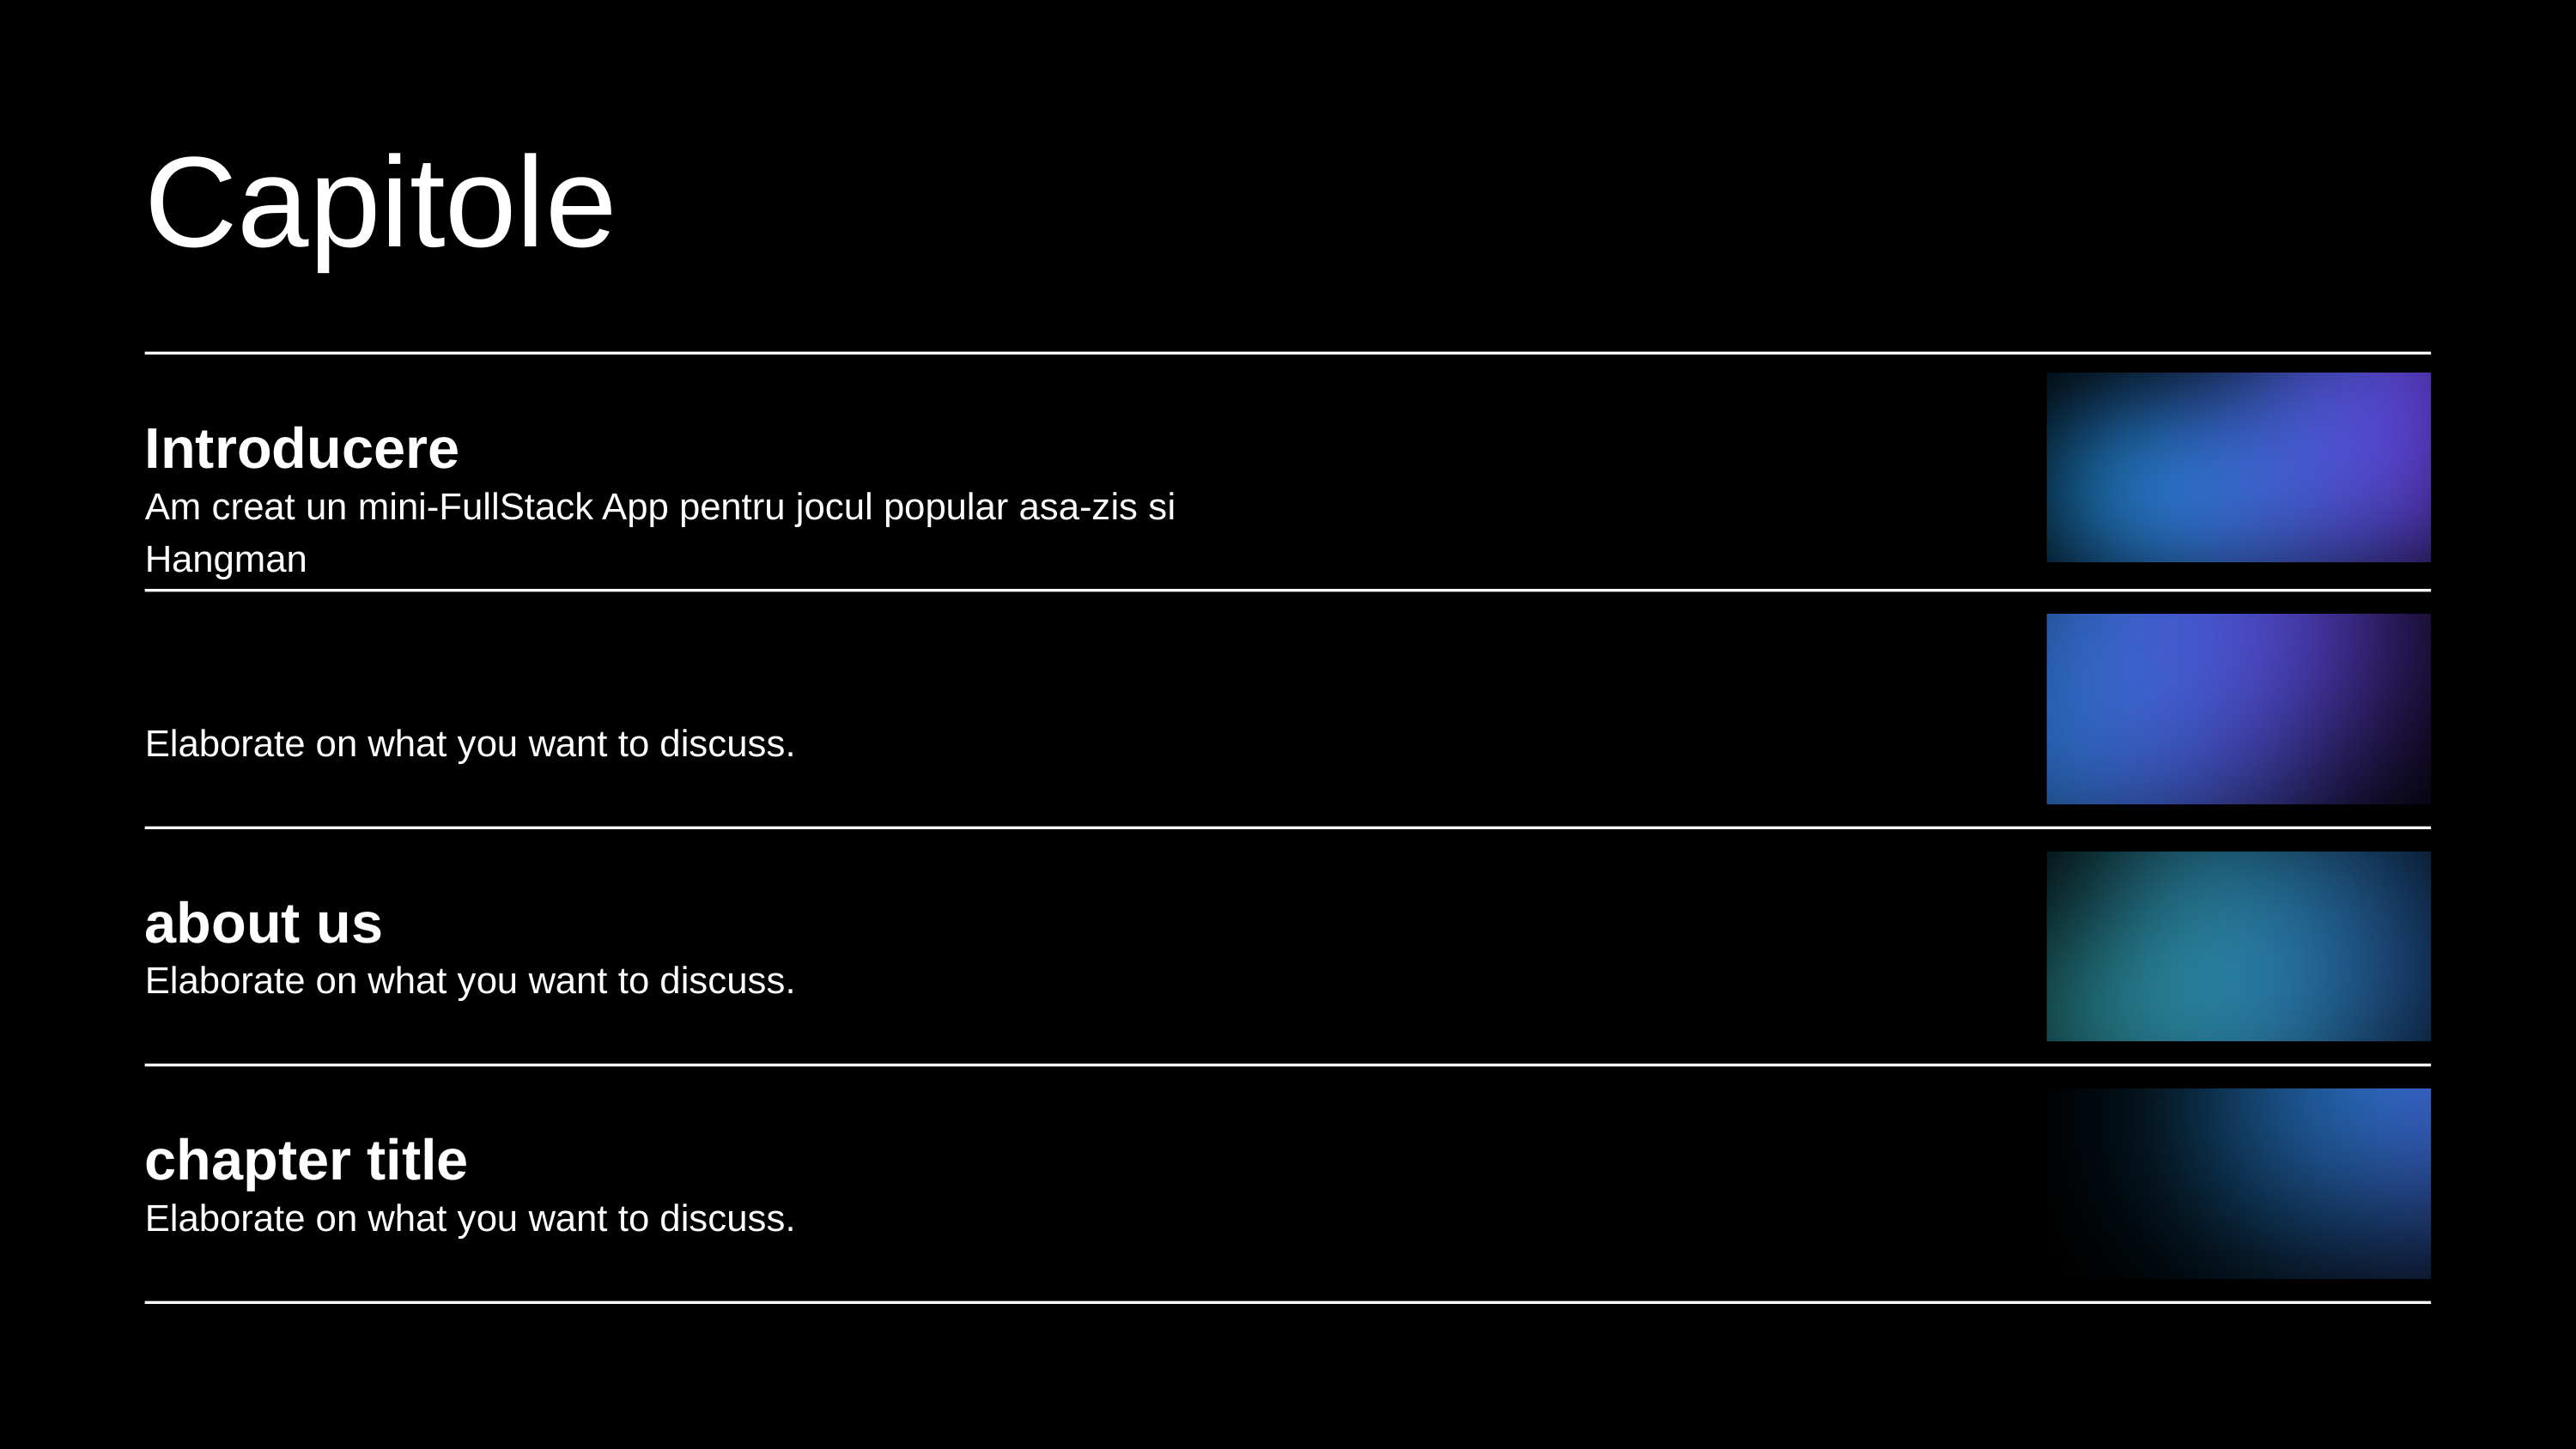

Capitole

Introducere
Am creat un mini-FullStack App pentru jocul popular asa-zis si Hangman

Elaborate on what you want to discuss.

about us
Elaborate on what you want to discuss.

chapter title
Elaborate on what you want to discuss.